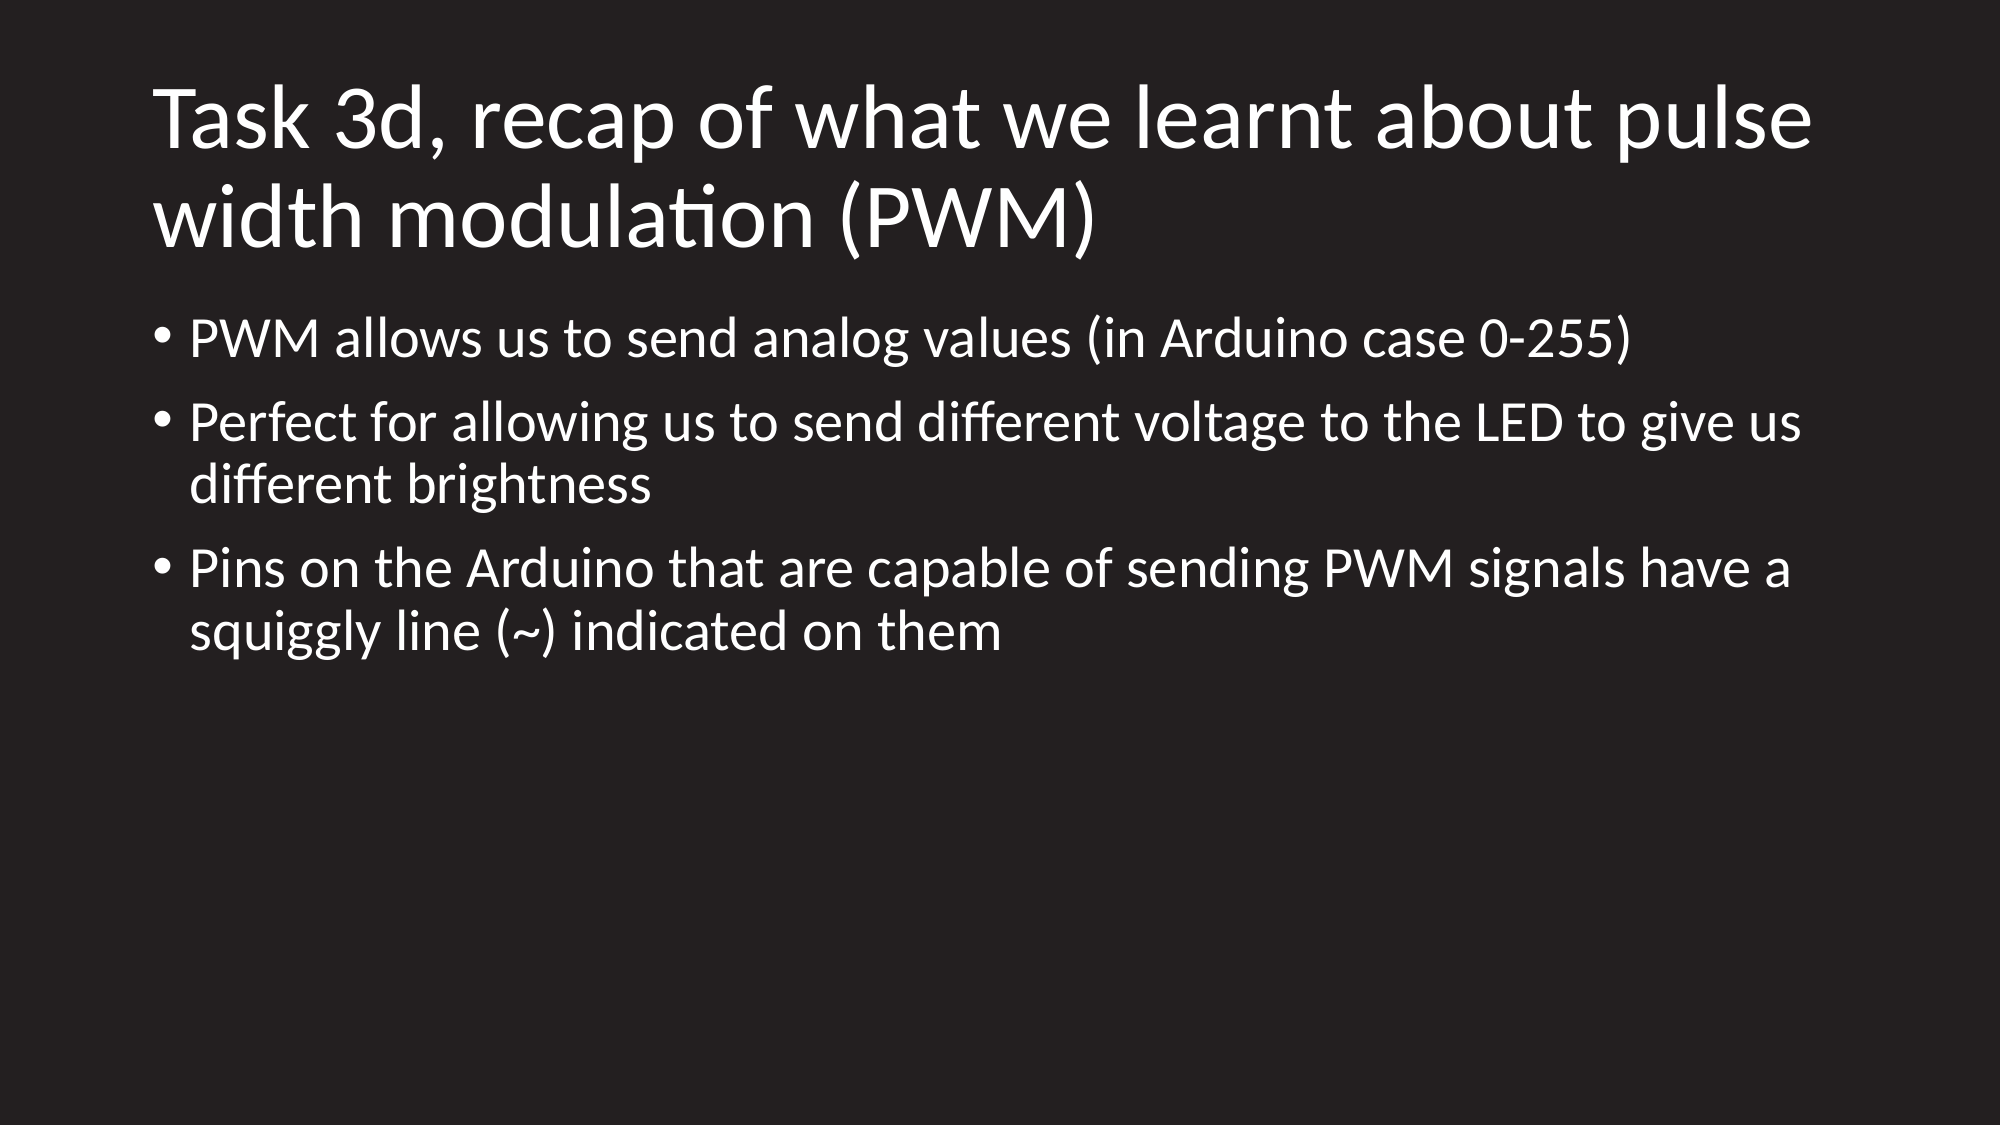

# Task 3d, recap of what we learnt about pulse width modulation (PWM)
PWM allows us to send analog values (in Arduino case 0-255)
Perfect for allowing us to send different voltage to the LED to give us different brightness
Pins on the Arduino that are capable of sending PWM signals have a squiggly line (~) indicated on them